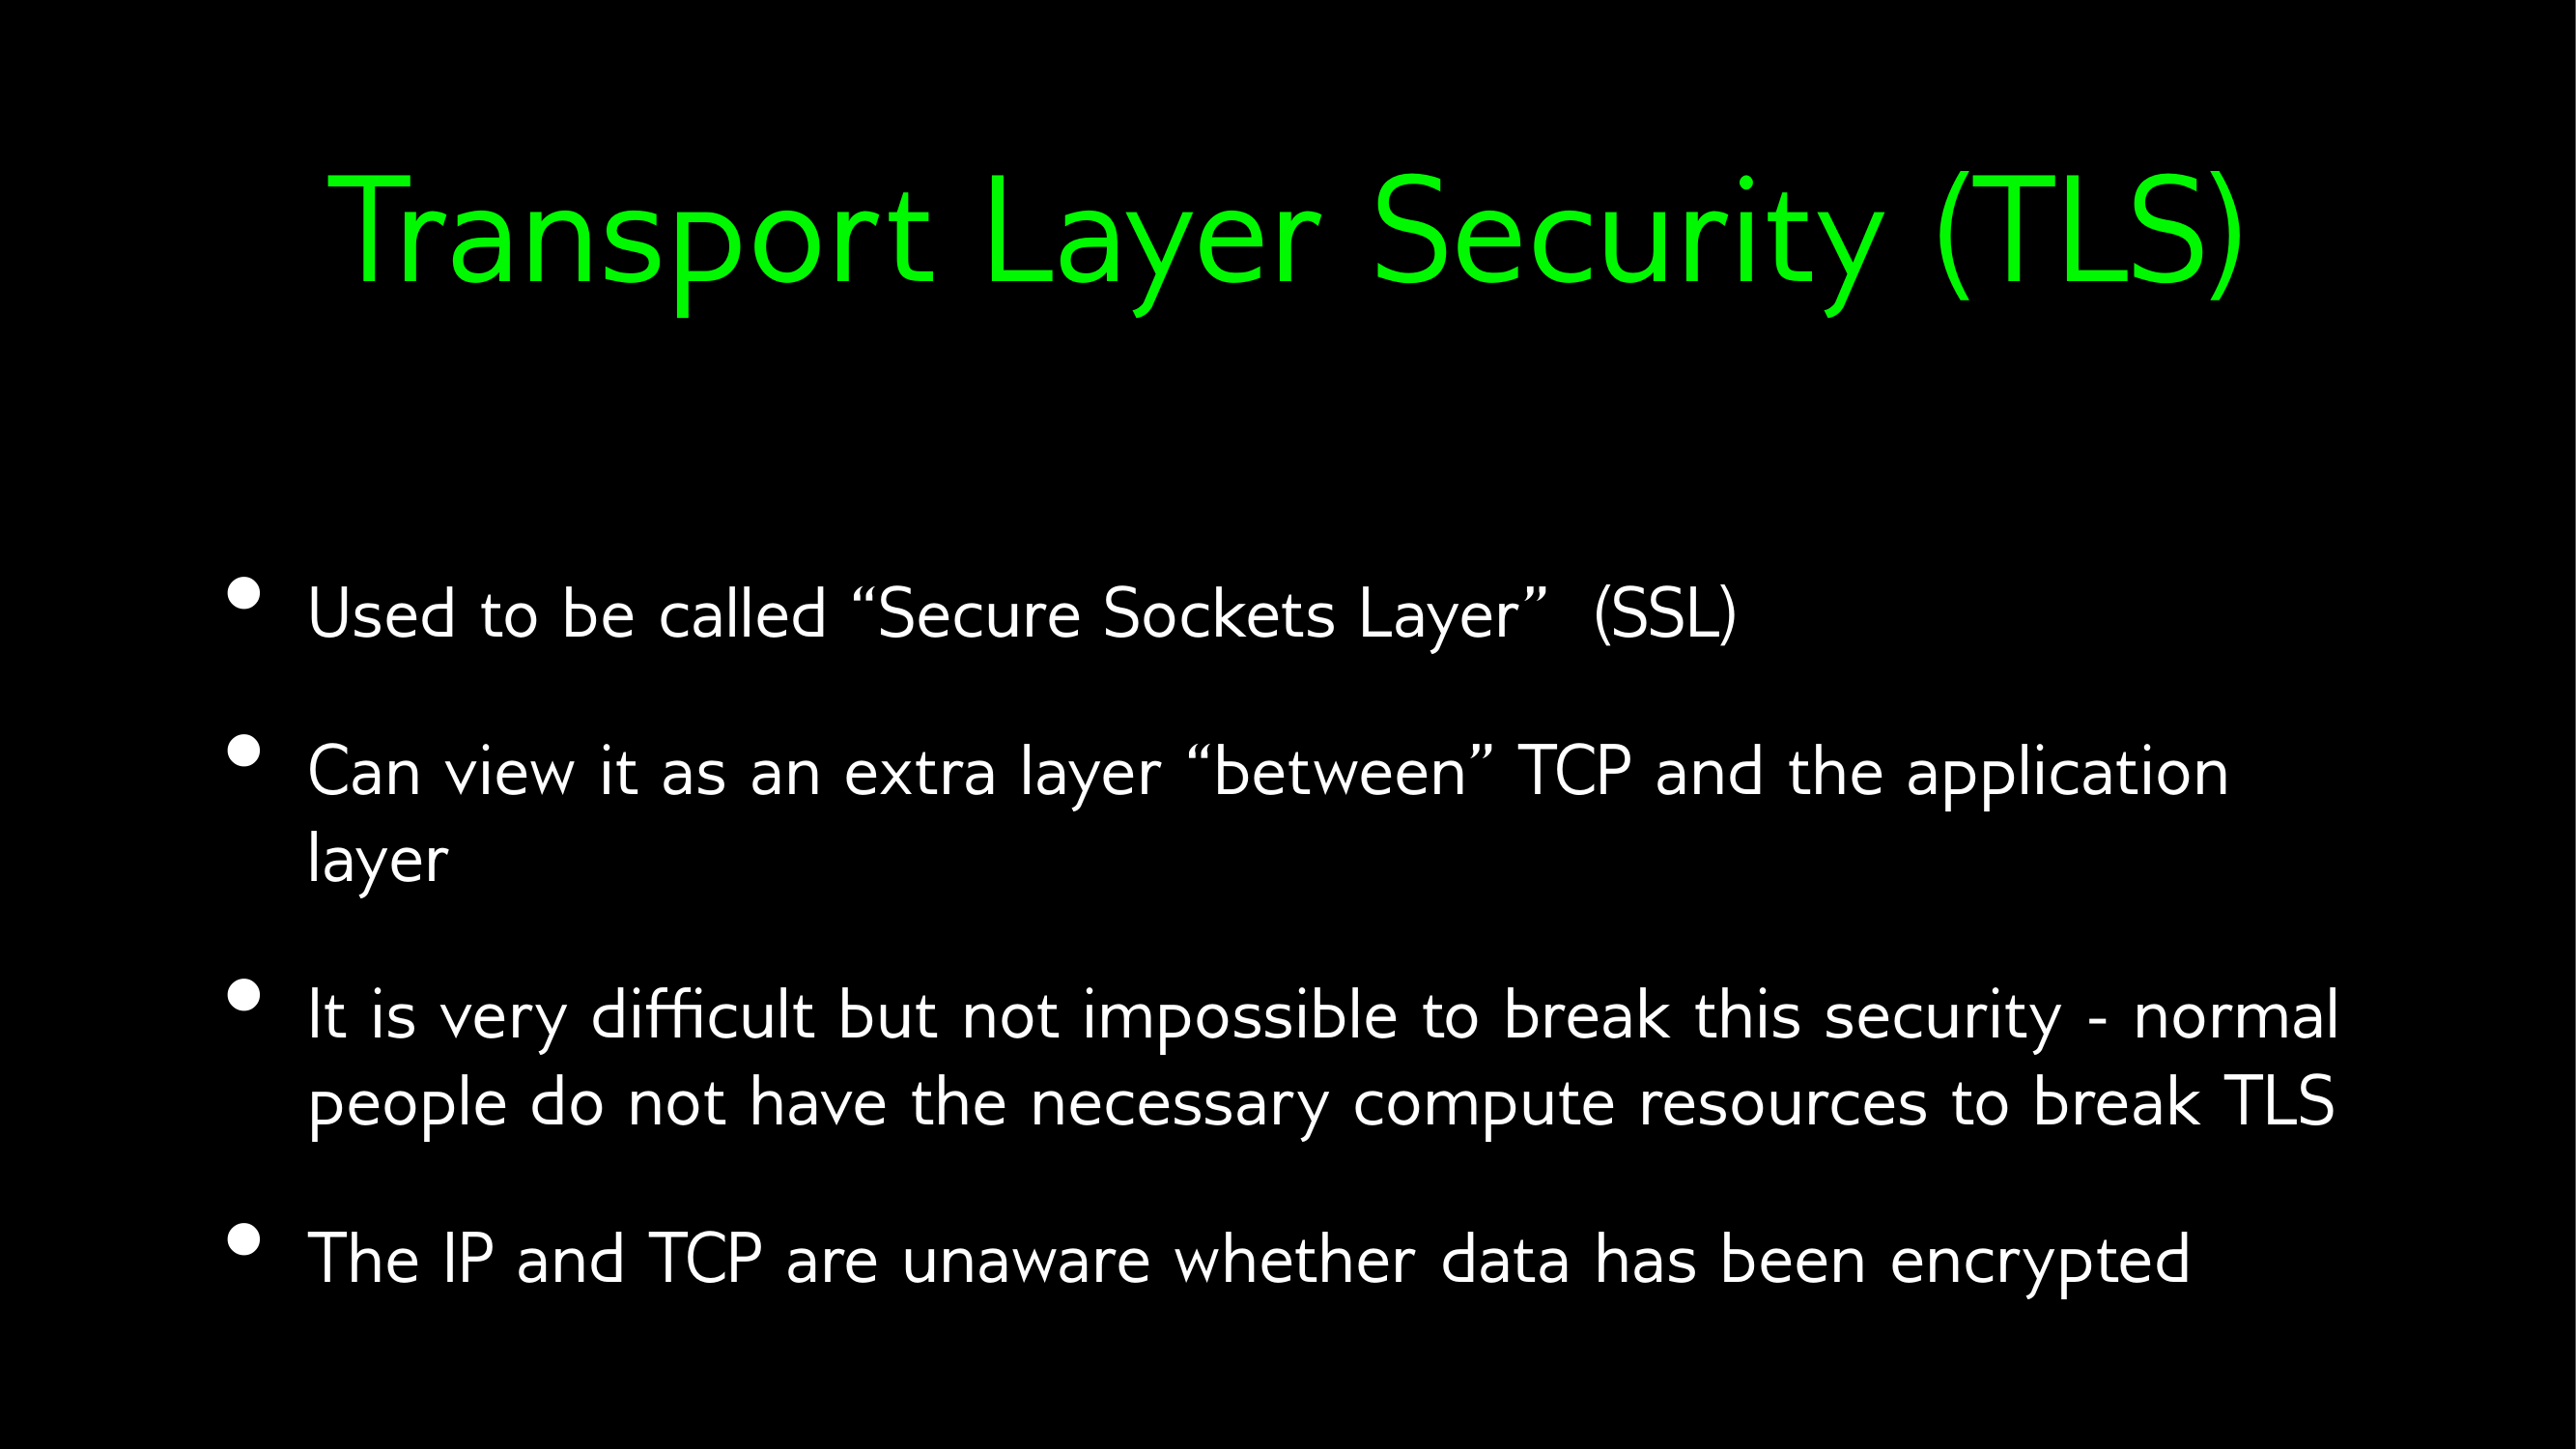

# Transport Layer Security (TLS)
Used to be called “Secure Sockets Layer”  (SSL)
Can view it as an extra layer “between” TCP and the application layer
It is very difficult but not impossible to break this security - normal people do not have the necessary compute resources to break TLS
The IP and TCP are unaware whether data has been encrypted